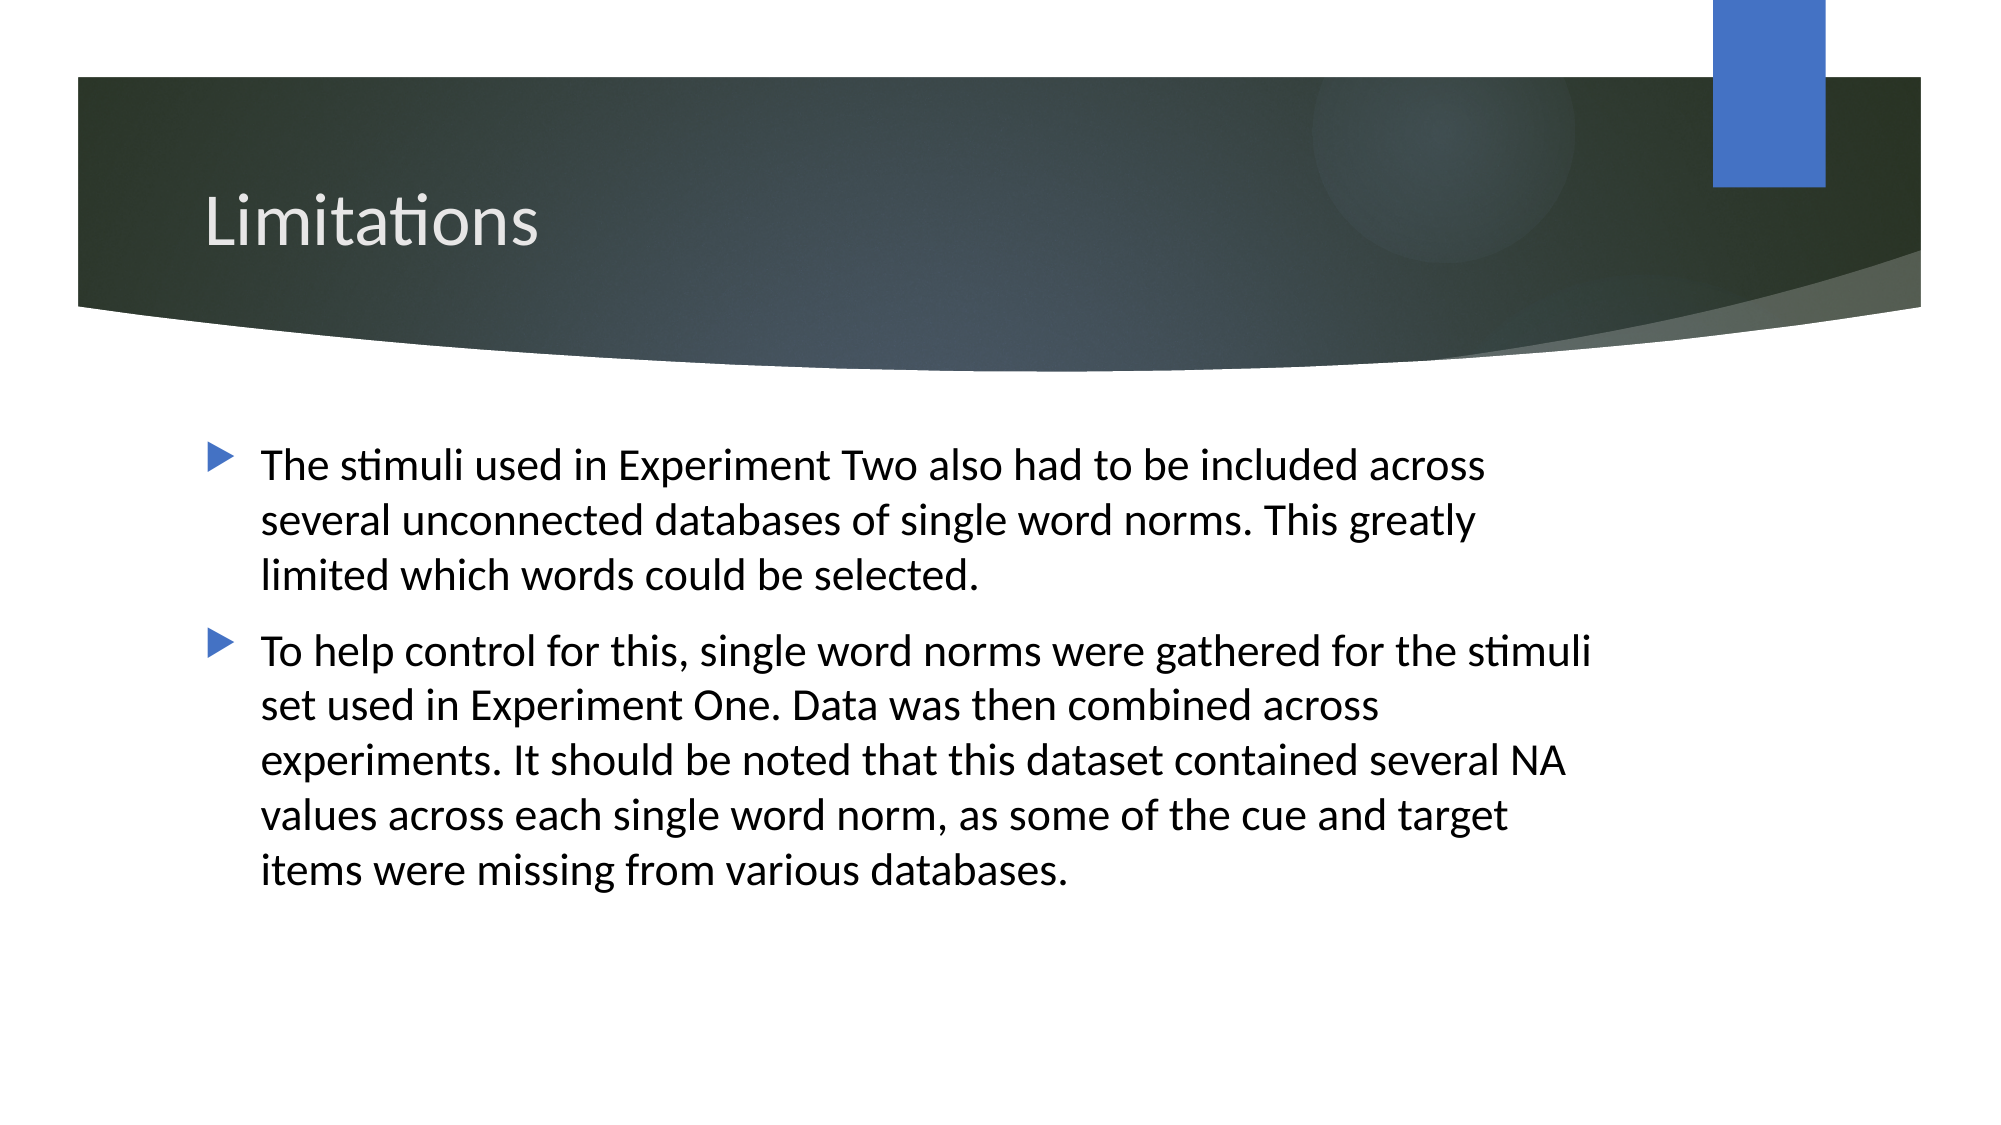

# Limitations
The stimuli used in Experiment Two also had to be included across several unconnected databases of single word norms. This greatly limited which words could be selected.
To help control for this, single word norms were gathered for the stimuli set used in Experiment One. Data was then combined across experiments. It should be noted that this dataset contained several NA values across each single word norm, as some of the cue and target items were missing from various databases.